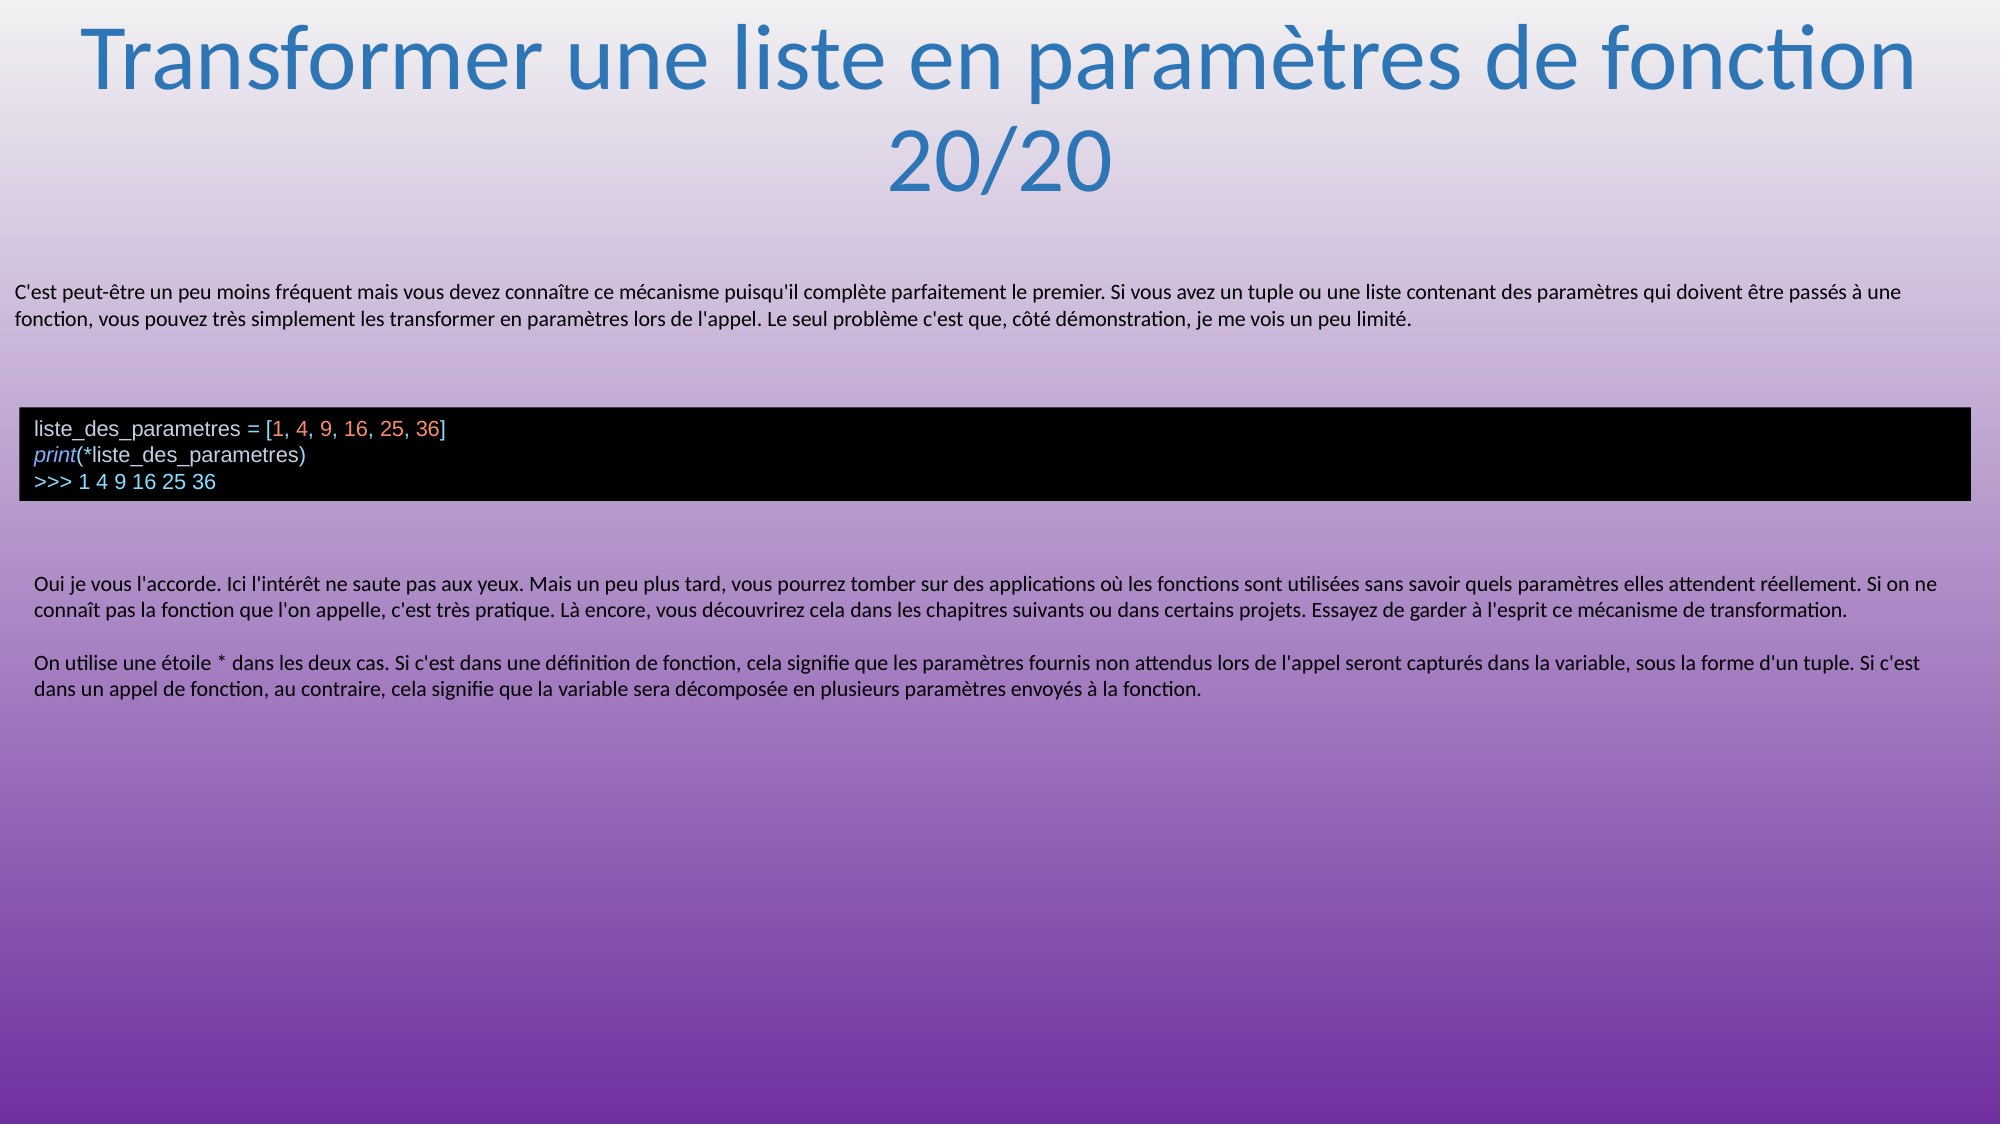

# Transformer une liste en paramètres de fonction 20/20
C'est peut-être un peu moins fréquent mais vous devez connaître ce mécanisme puisqu'il complète parfaitement le premier. Si vous avez un tuple ou une liste contenant des paramètres qui doivent être passés à une fonction, vous pouvez très simplement les transformer en paramètres lors de l'appel. Le seul problème c'est que, côté démonstration, je me vois un peu limité.
liste_des_parametres = [1, 4, 9, 16, 25, 36]
print(*liste_des_parametres)
>>> 1 4 9 16 25 36
Oui je vous l'accorde. Ici l'intérêt ne saute pas aux yeux. Mais un peu plus tard, vous pourrez tomber sur des applications où les fonctions sont utilisées sans savoir quels paramètres elles attendent réellement. Si on ne connaît pas la fonction que l'on appelle, c'est très pratique. Là encore, vous découvrirez cela dans les chapitres suivants ou dans certains projets. Essayez de garder à l'esprit ce mécanisme de transformation.

On utilise une étoile * dans les deux cas. Si c'est dans une définition de fonction, cela signifie que les paramètres fournis non attendus lors de l'appel seront capturés dans la variable, sous la forme d'un tuple. Si c'est dans un appel de fonction, au contraire, cela signifie que la variable sera décomposée en plusieurs paramètres envoyés à la fonction.

102